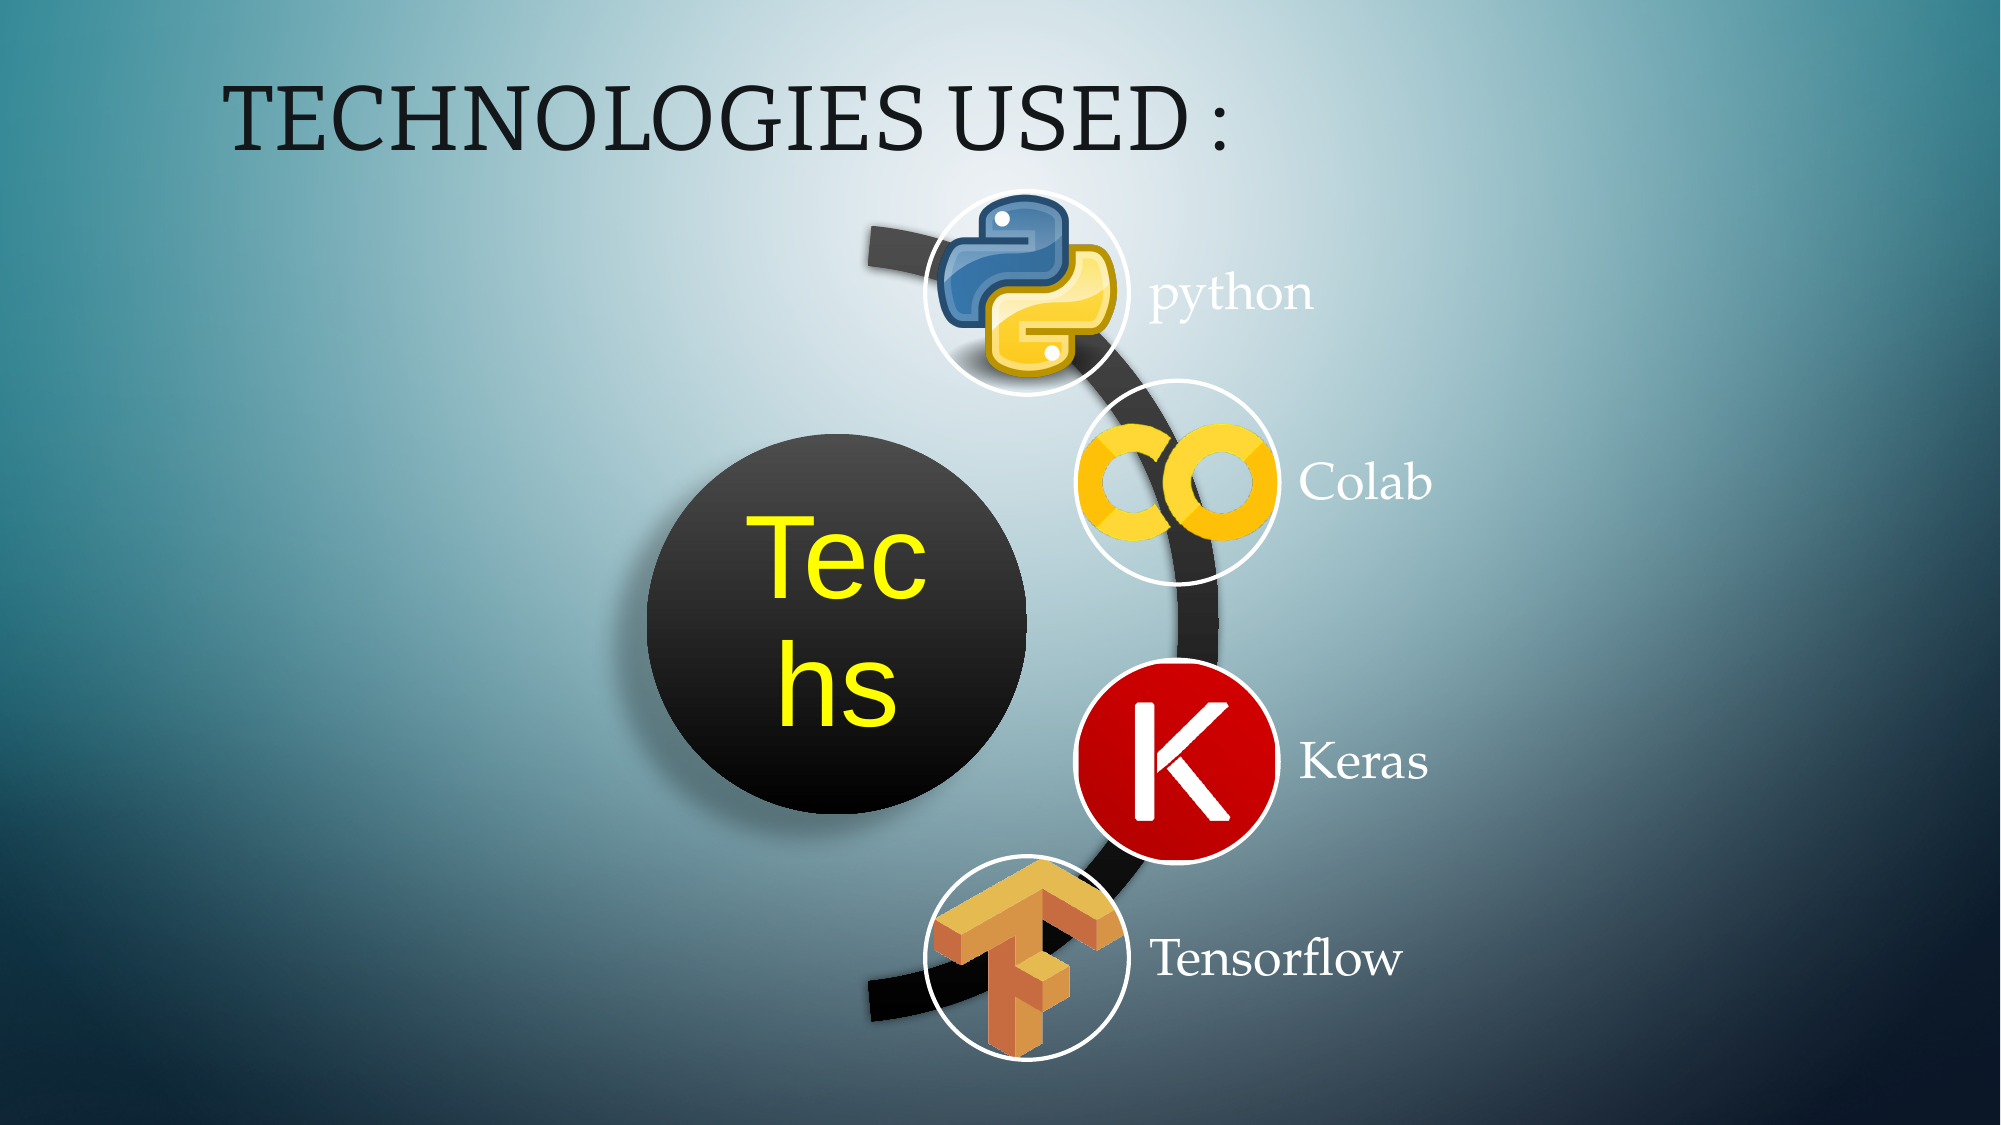

Technologies used :

python

Colab
Techs

Keras

Tensorflow